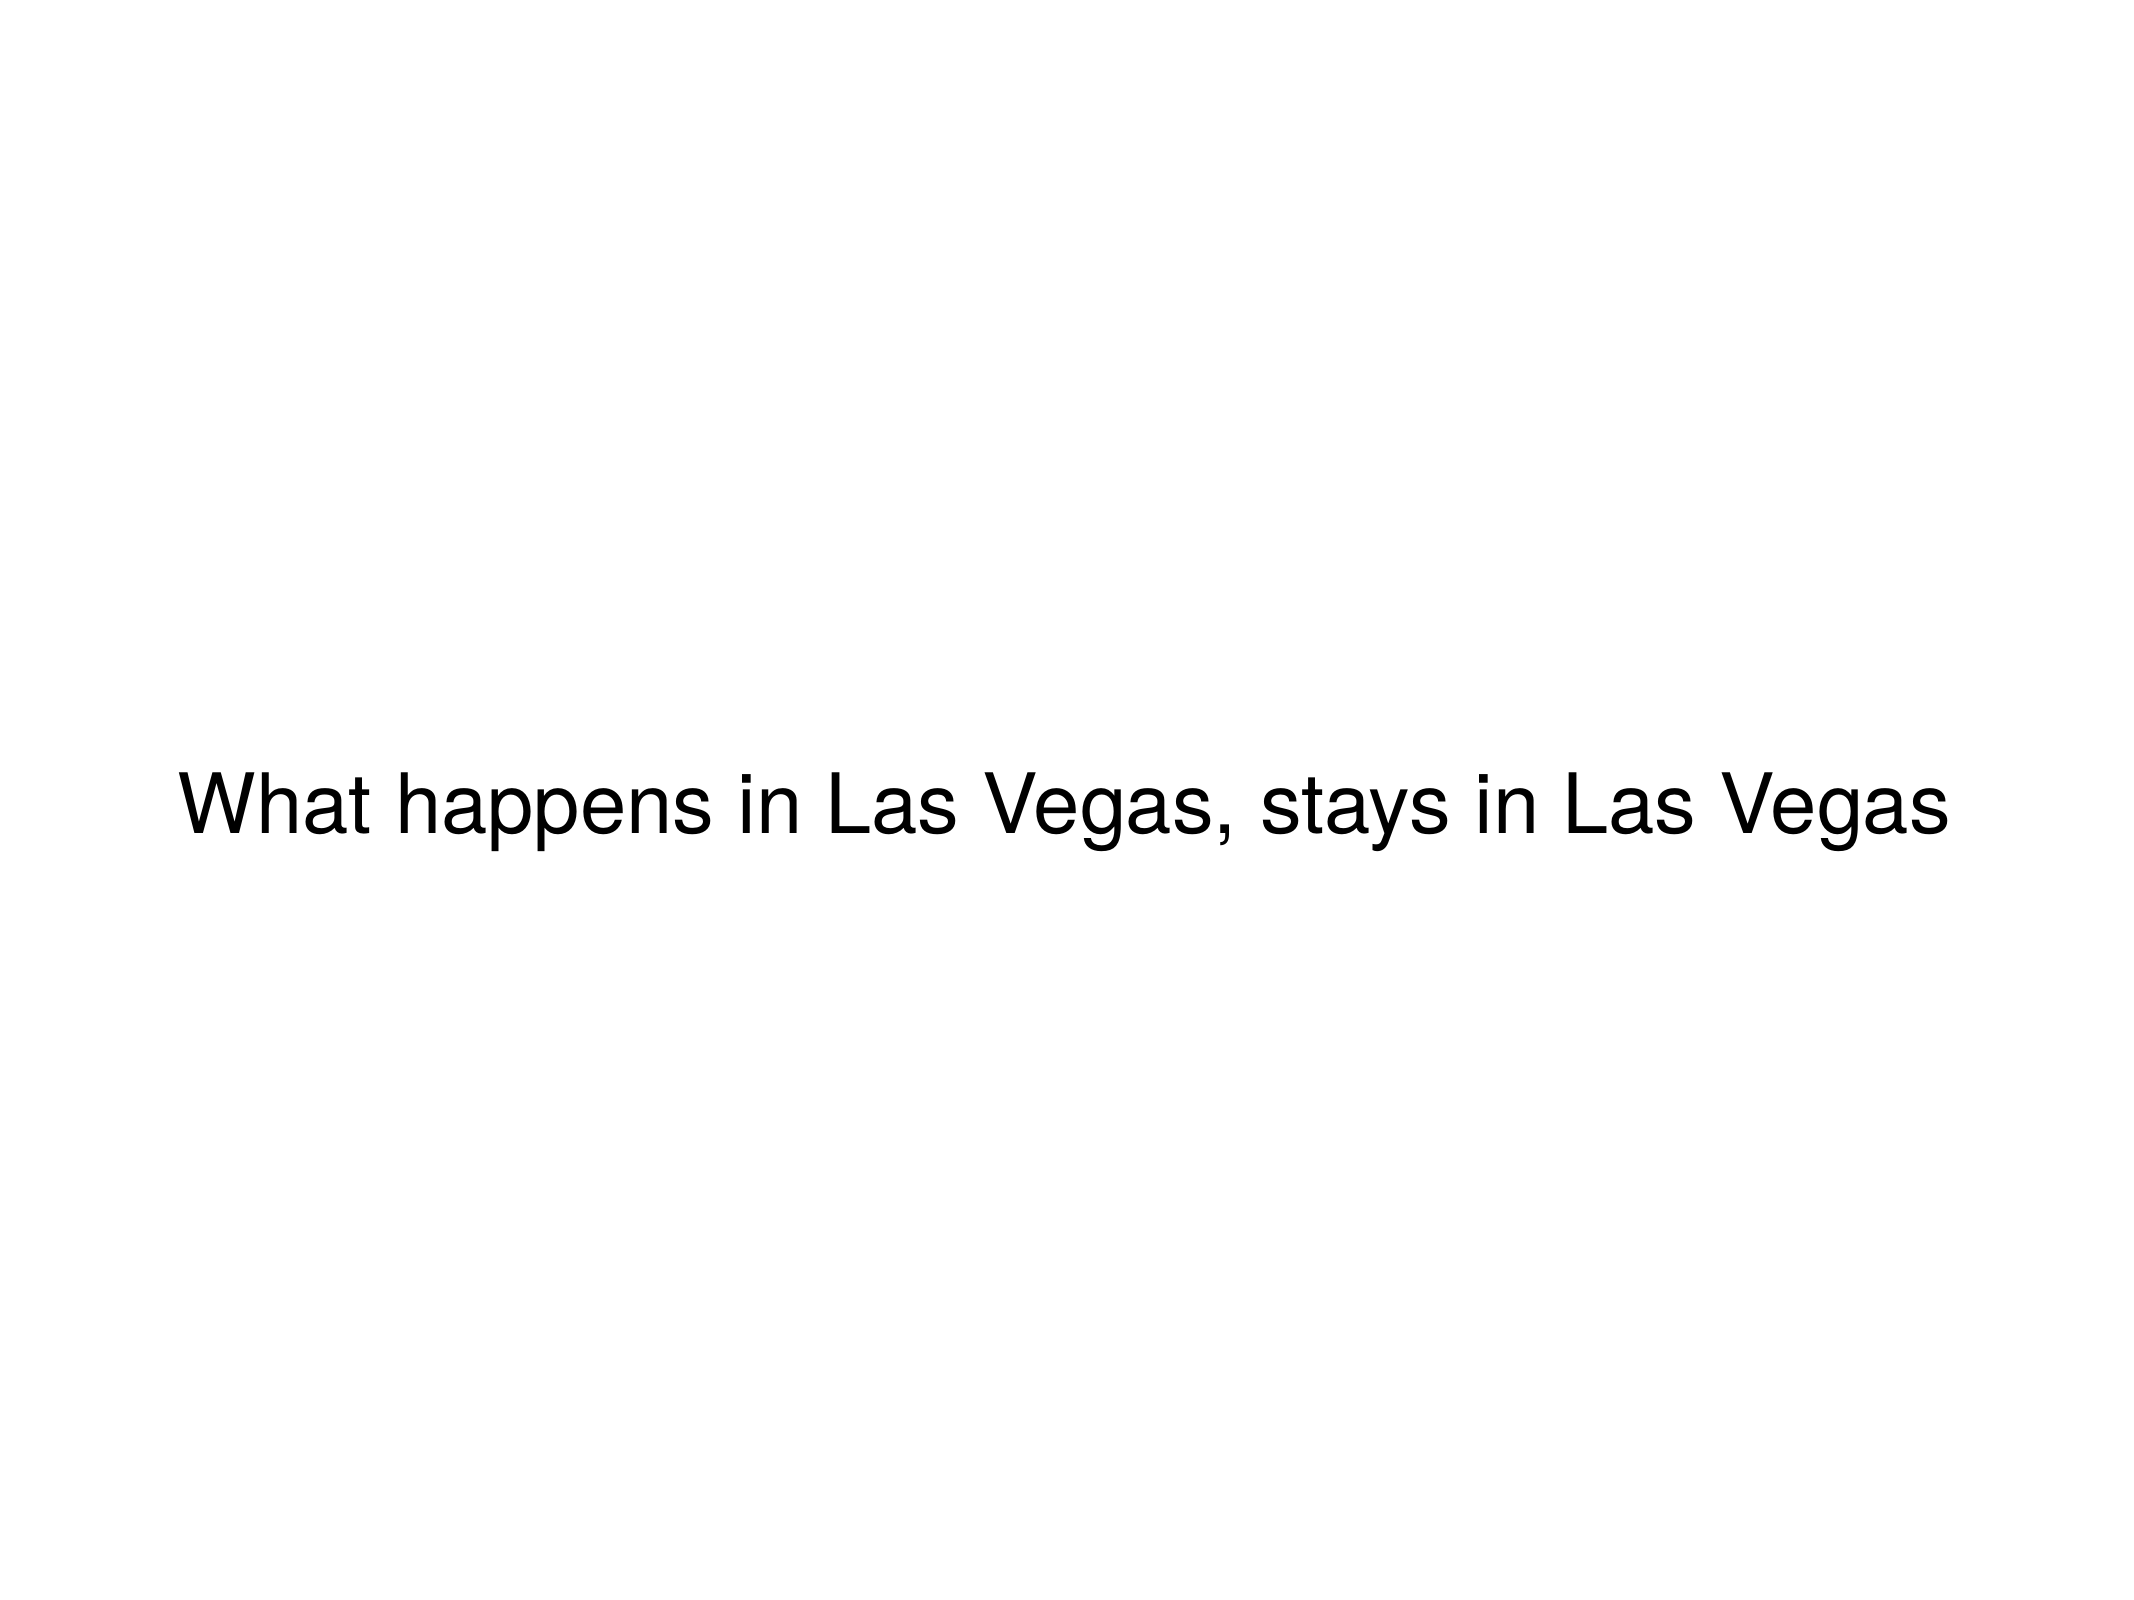

# What happens in Las Vegas, stays in Las Vegas